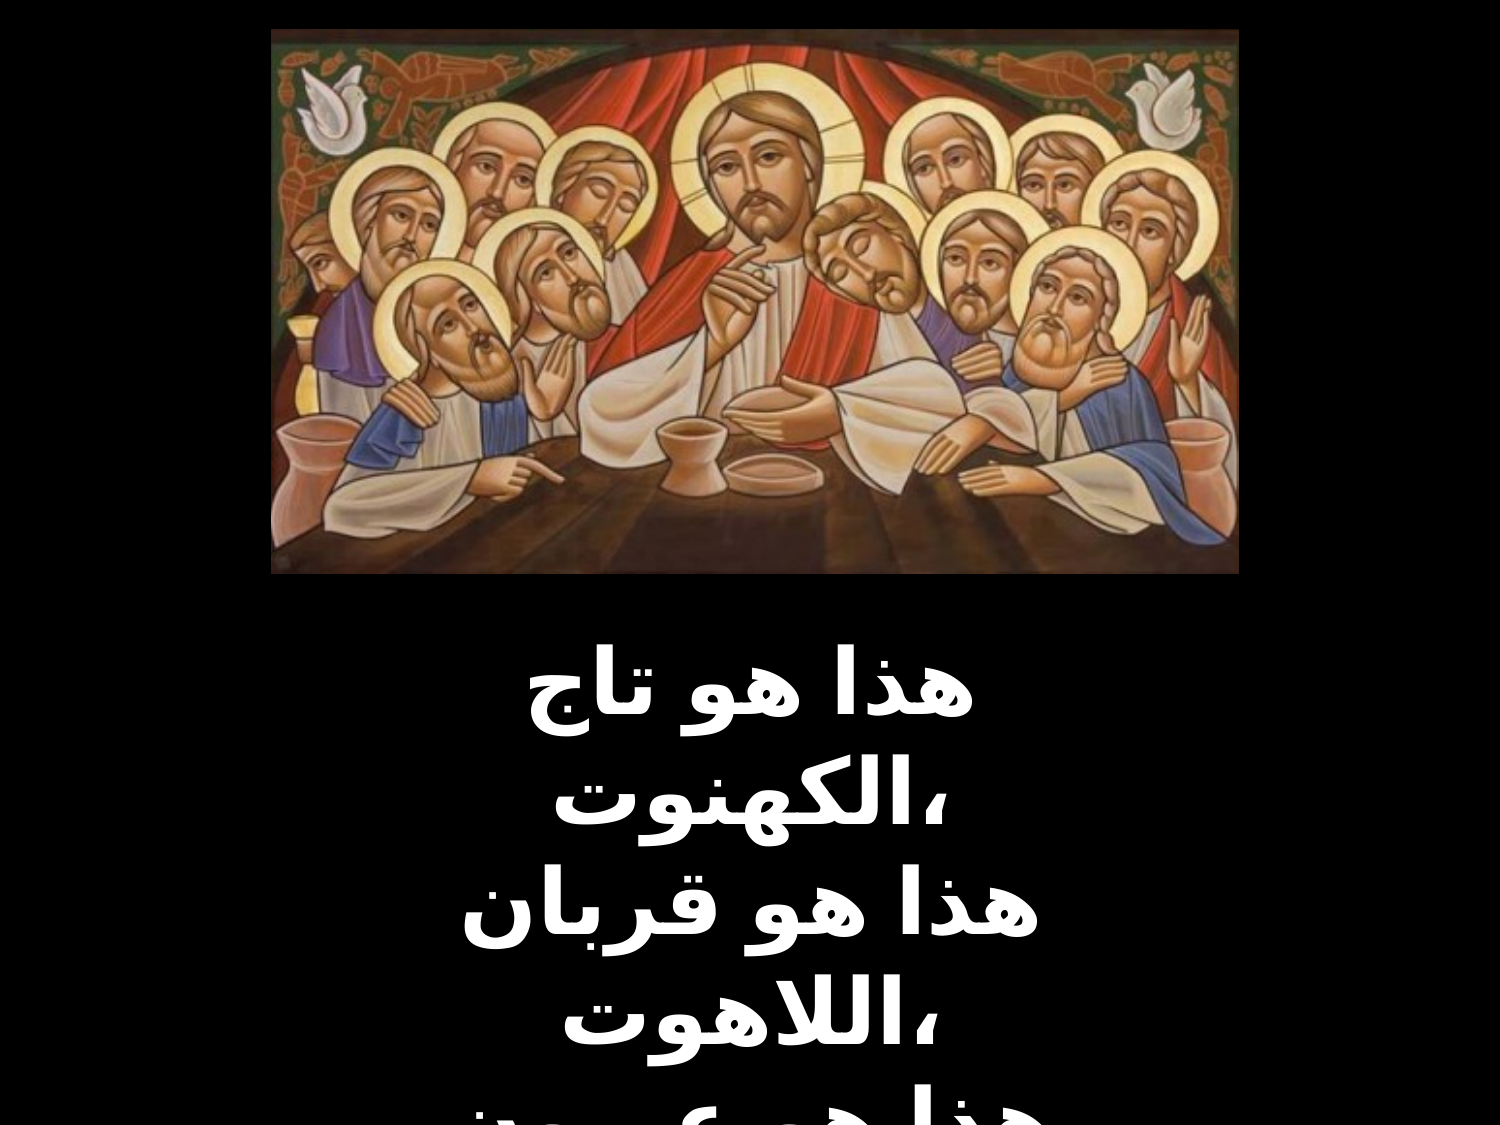

هذا هو تاج الكهنوت،
هذا هو قربان اللاهوت،
هذا هو عربون الملكوت،
هذا هو باب المعالي.
#